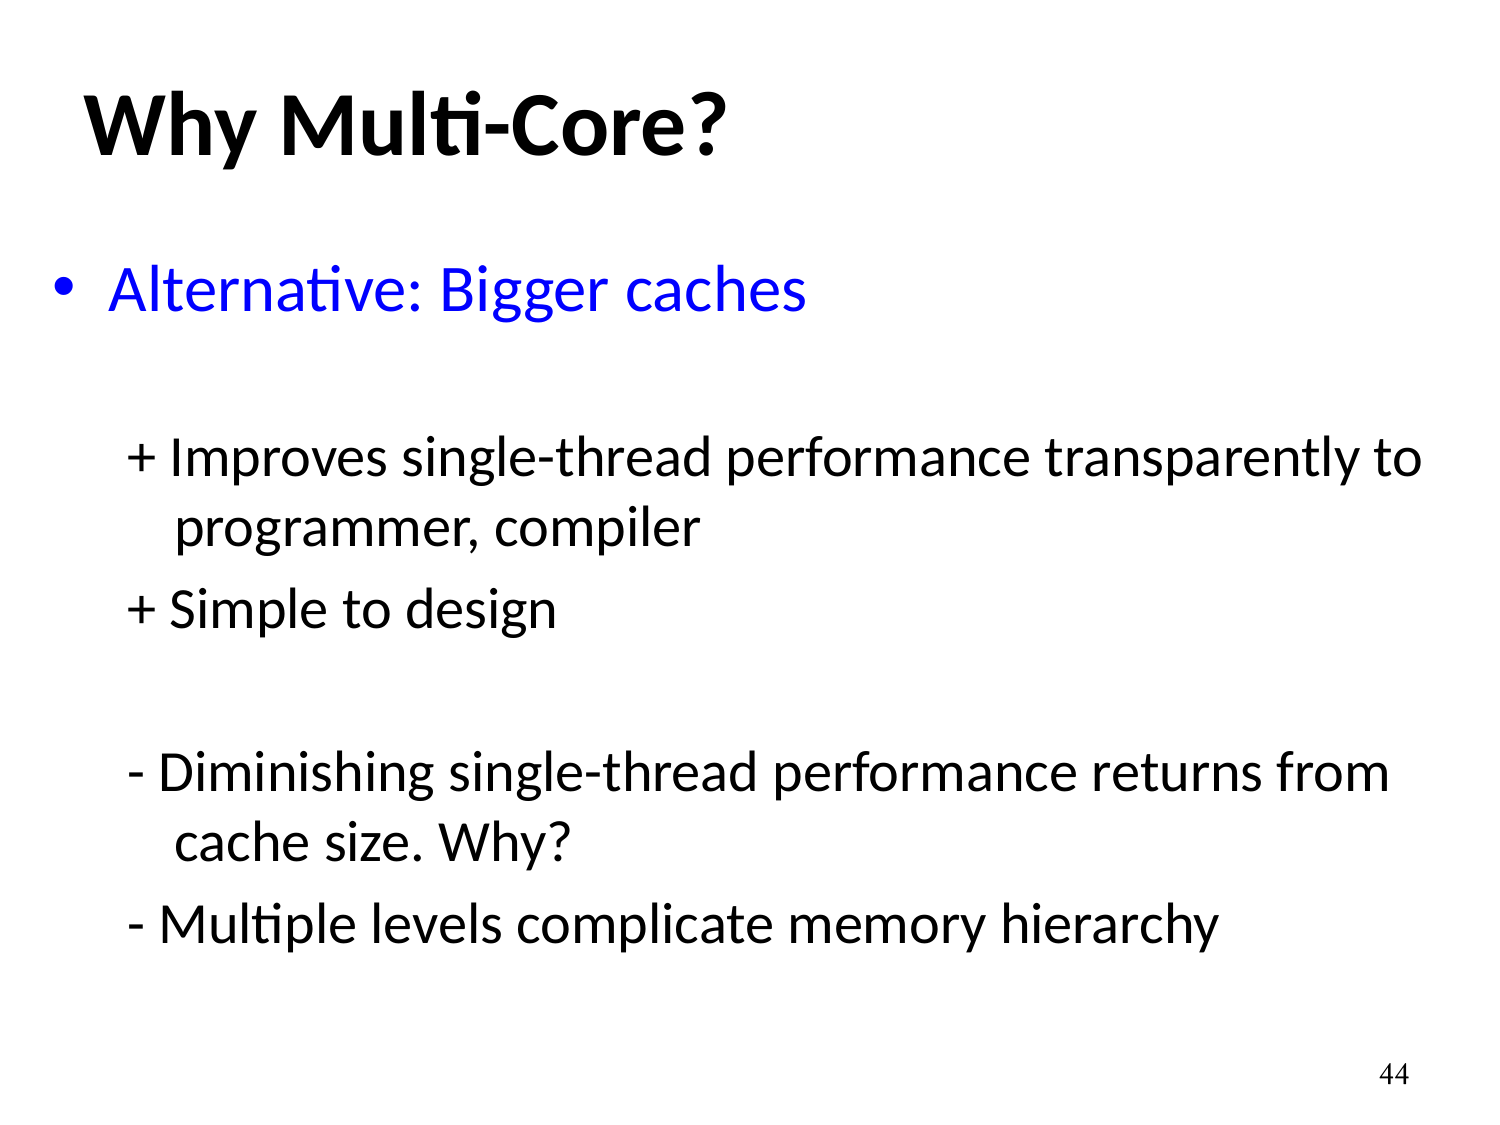

# Why Multi-Core?
Alternative: Bigger caches

+ Improves single-thread performance transparently to programmer, compiler
+ Simple to design

- Diminishing single-thread performance returns from cache size. Why?
- Multiple levels complicate memory hierarchy
44